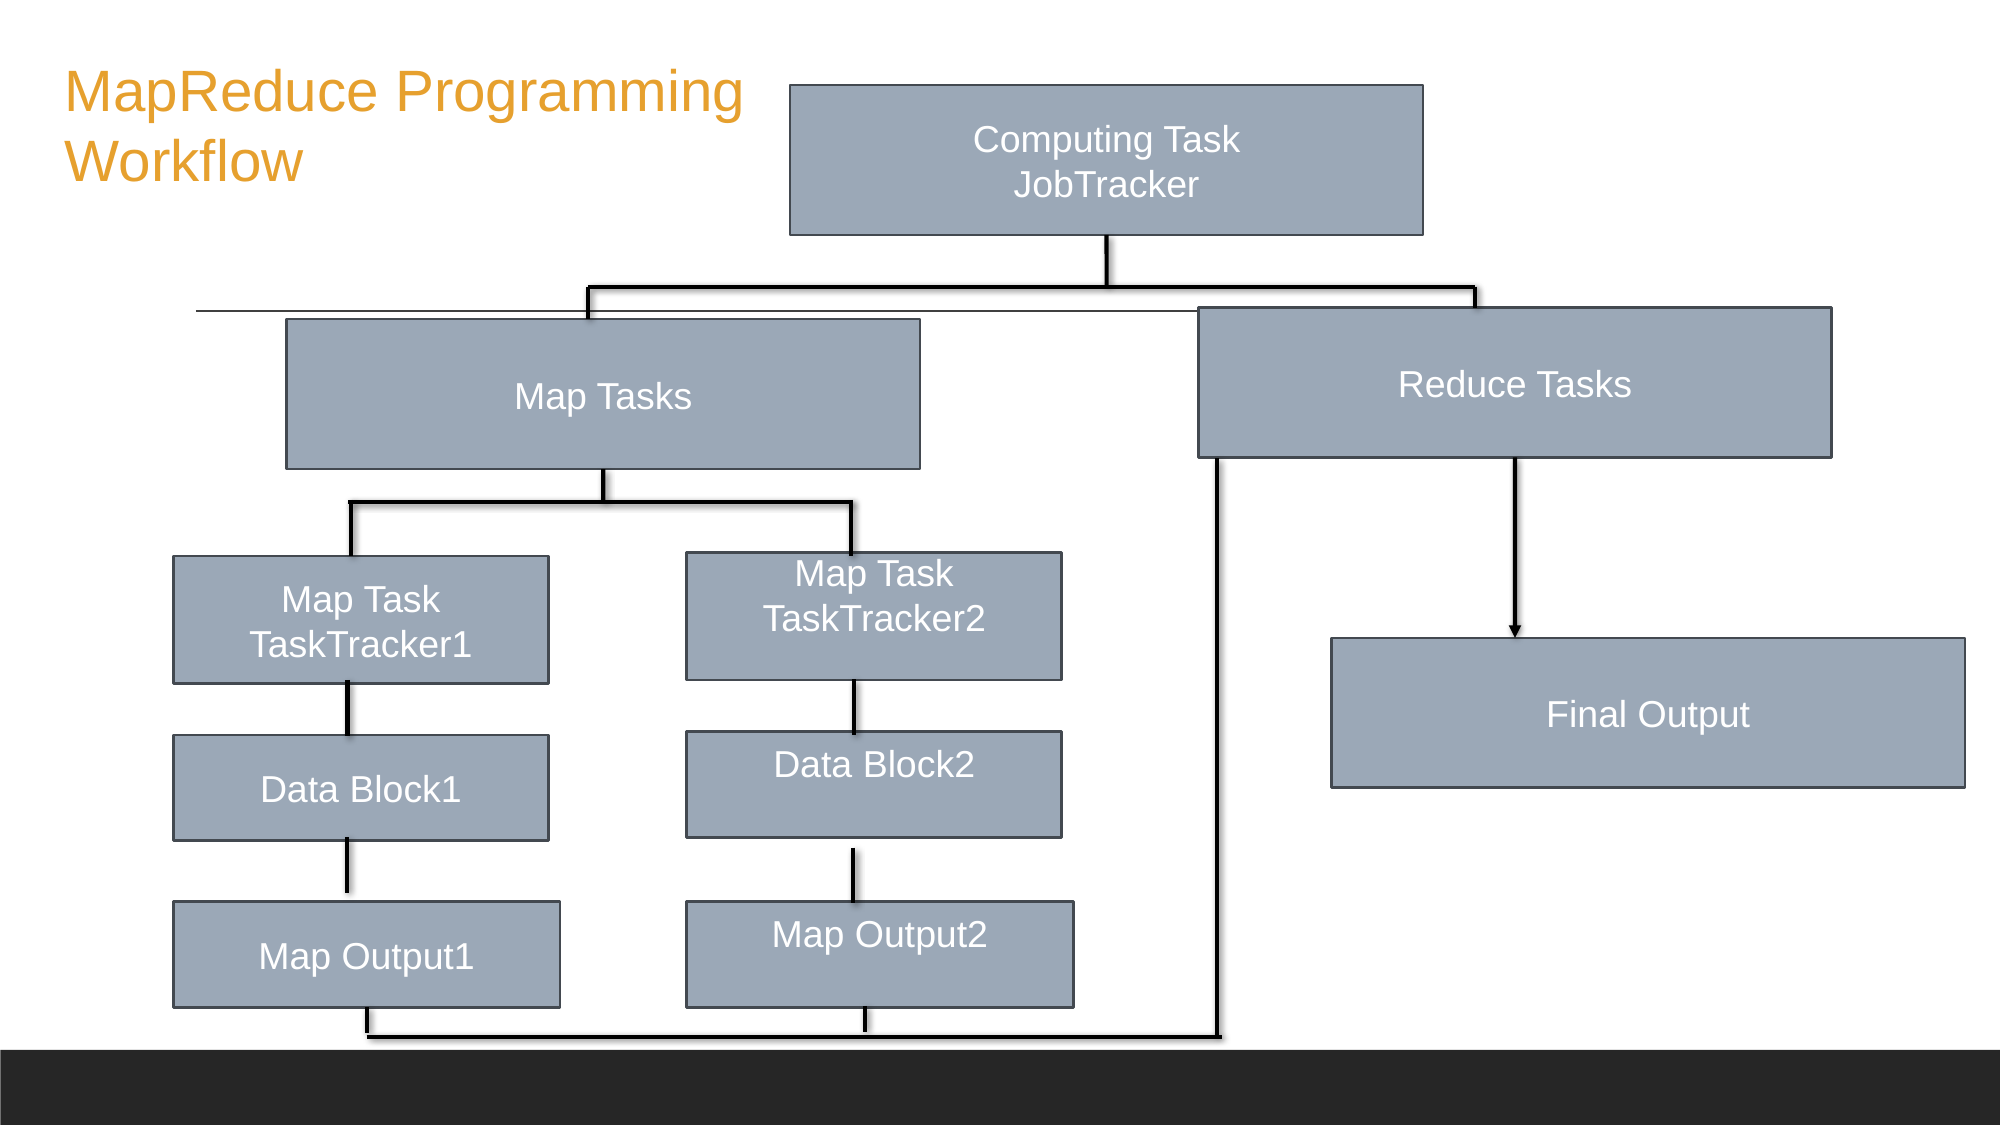

MapReduce Programming Workflow
Computing Task
JobTracker
Reduce Tasks
Map Tasks
Map Task
TaskTracker2

Map Task
TaskTracker1
Final Output
Data Block2

Data Block1
Map Output2

Map Output1